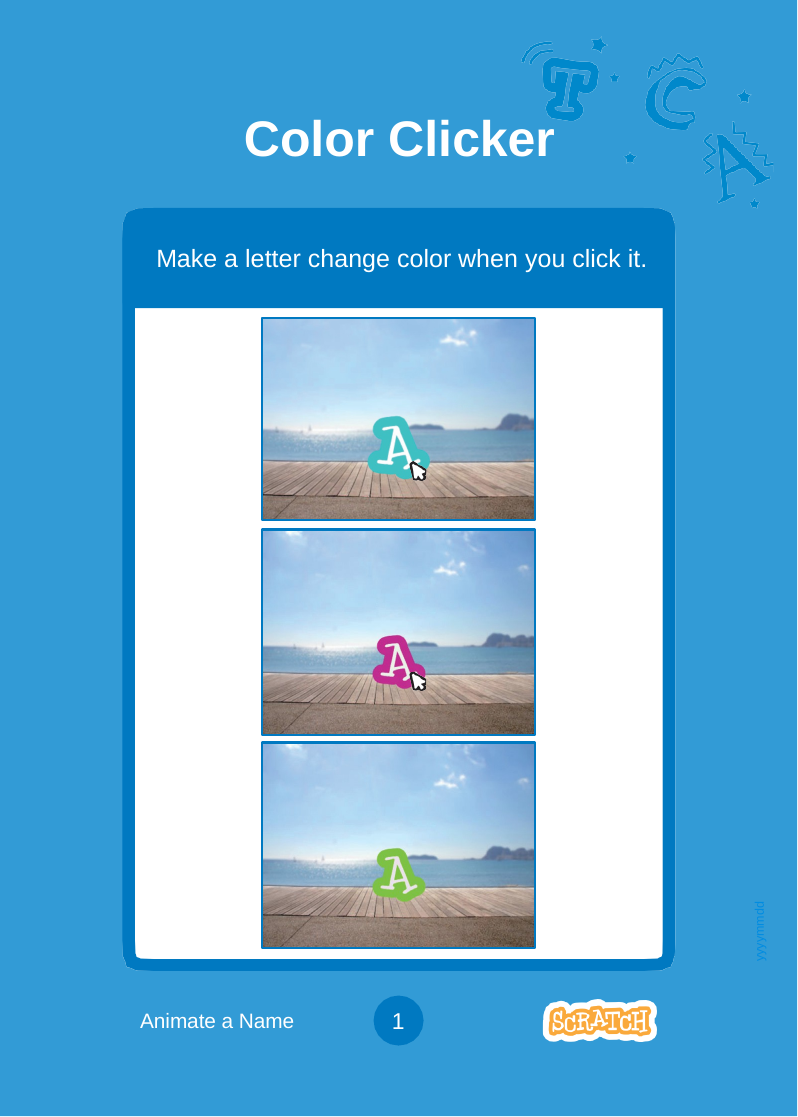

# Color Clicker

Make a letter change color when you click it.

yyyymmdd

1

Animate a Name
3